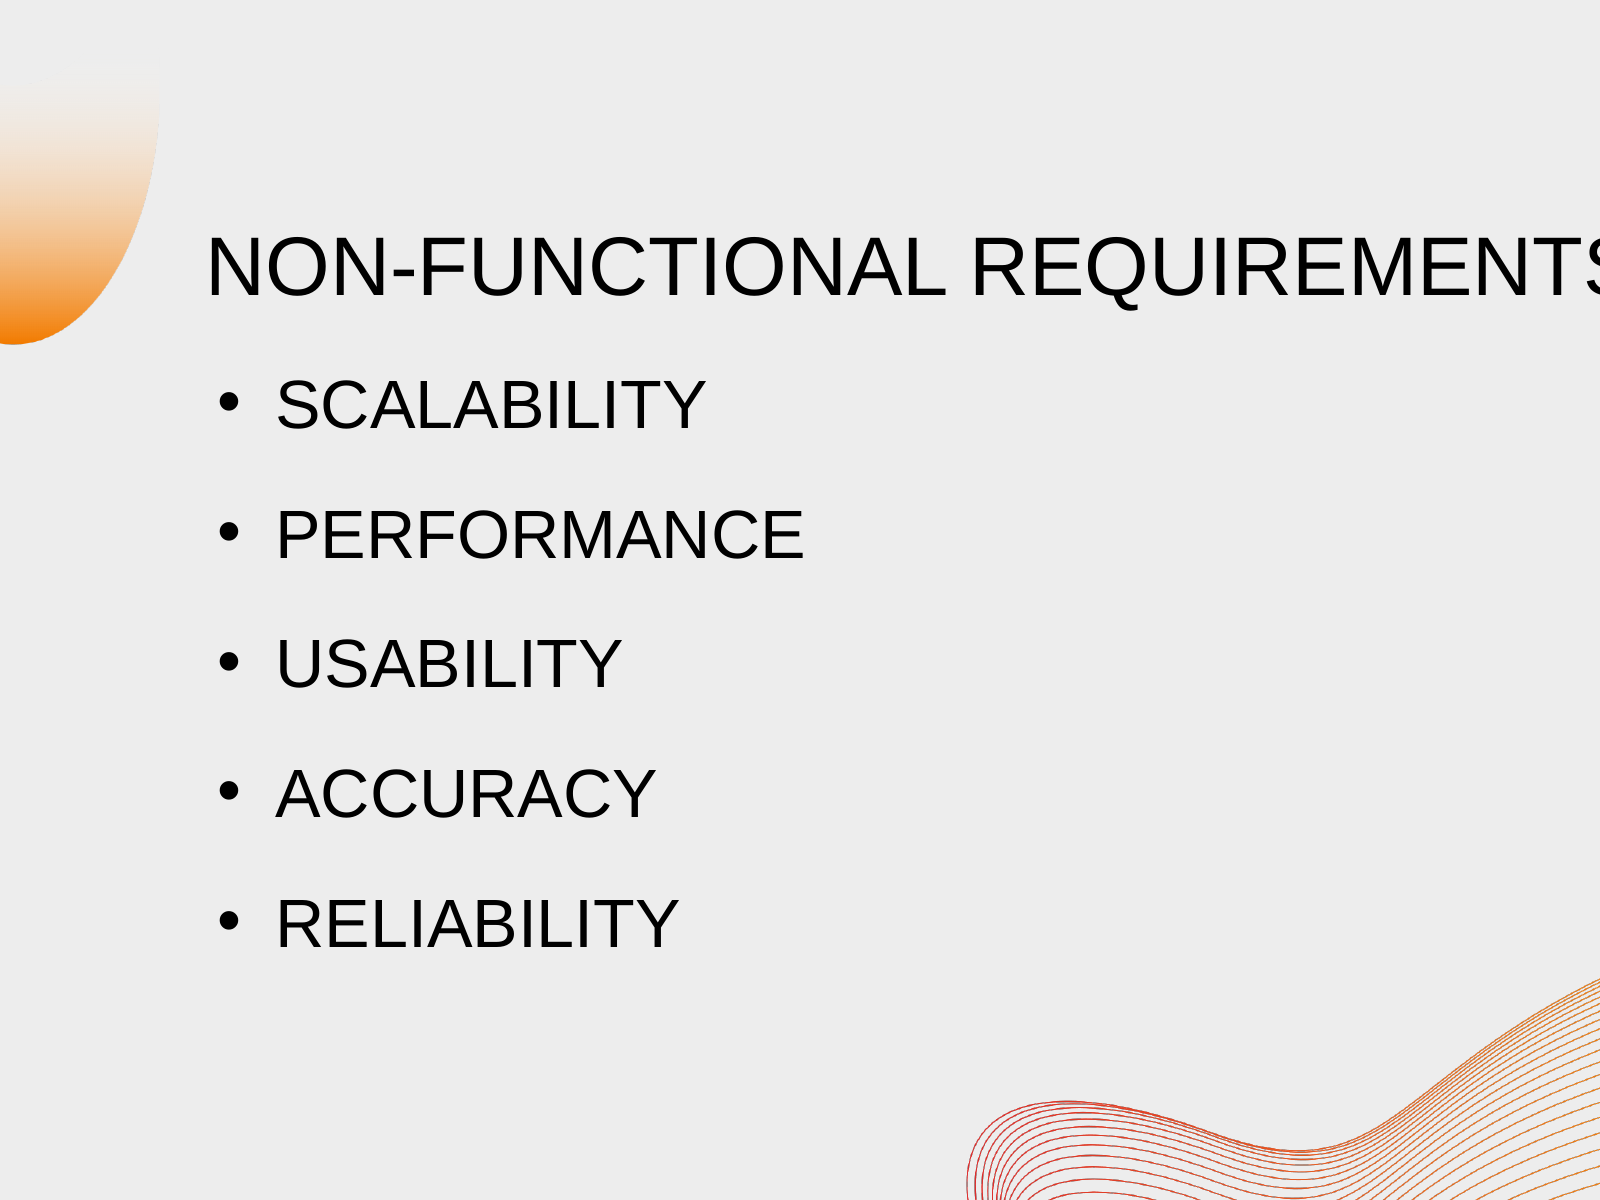

NON-FUNCTIONAL REQUIREMENTS

SCALABILITY
PERFORMANCE
USABILITY
ACCURACY
RELIABILITY